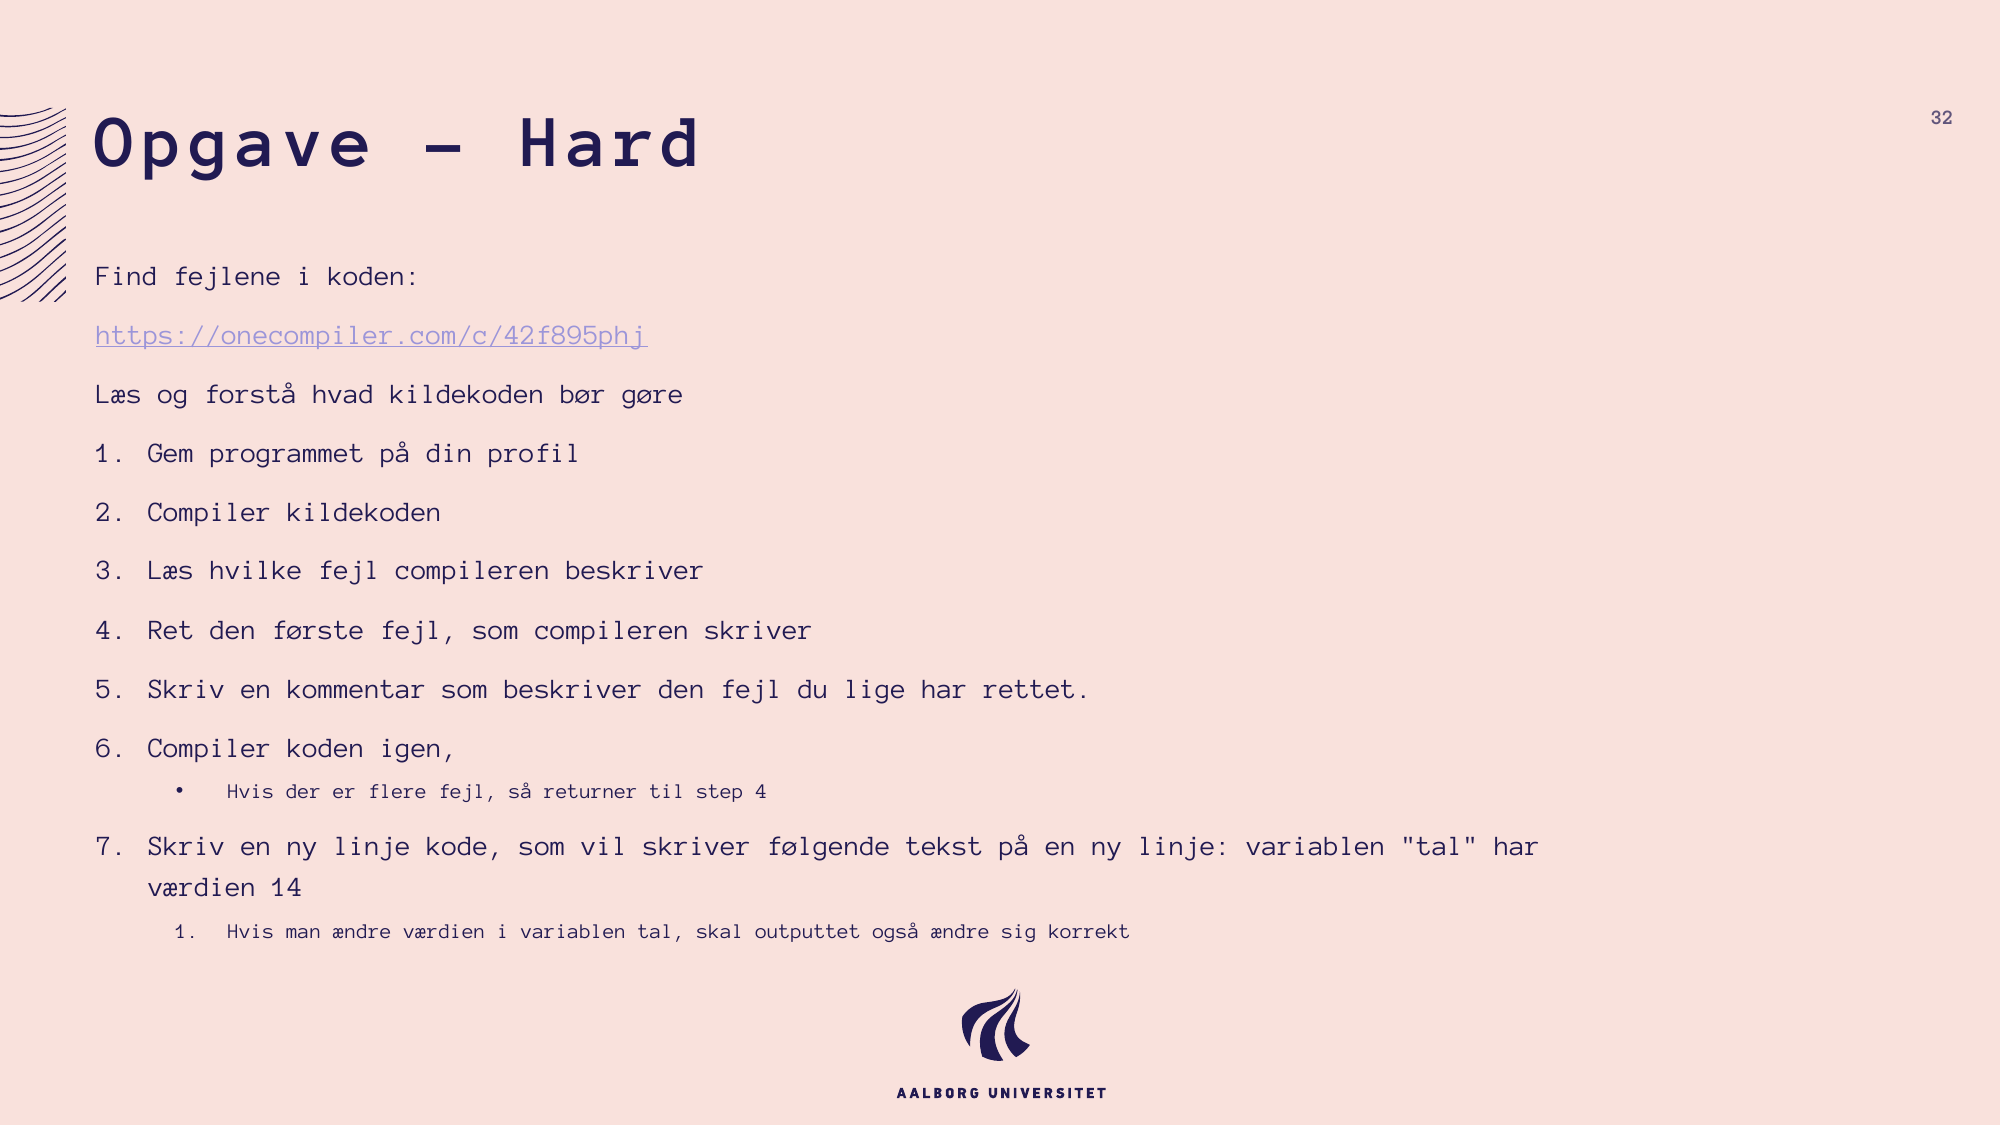

# Opgave – Hard
32
Find fejlene i koden:
https://onecompiler.com/c/42f895phj
Læs og forstå hvad kildekoden bør gøre
Gem programmet på din profil
Compiler kildekoden
Læs hvilke fejl compileren beskriver
Ret den første fejl, som compileren skriver
Skriv en kommentar som beskriver den fejl du lige har rettet.
Compiler koden igen,
Hvis der er flere fejl, så returner til step 4
Skriv en ny linje kode, som vil skriver følgende tekst på en ny linje: variablen "tal" har værdien 14
Hvis man ændre værdien i variablen tal, skal outputtet også ændre sig korrekt